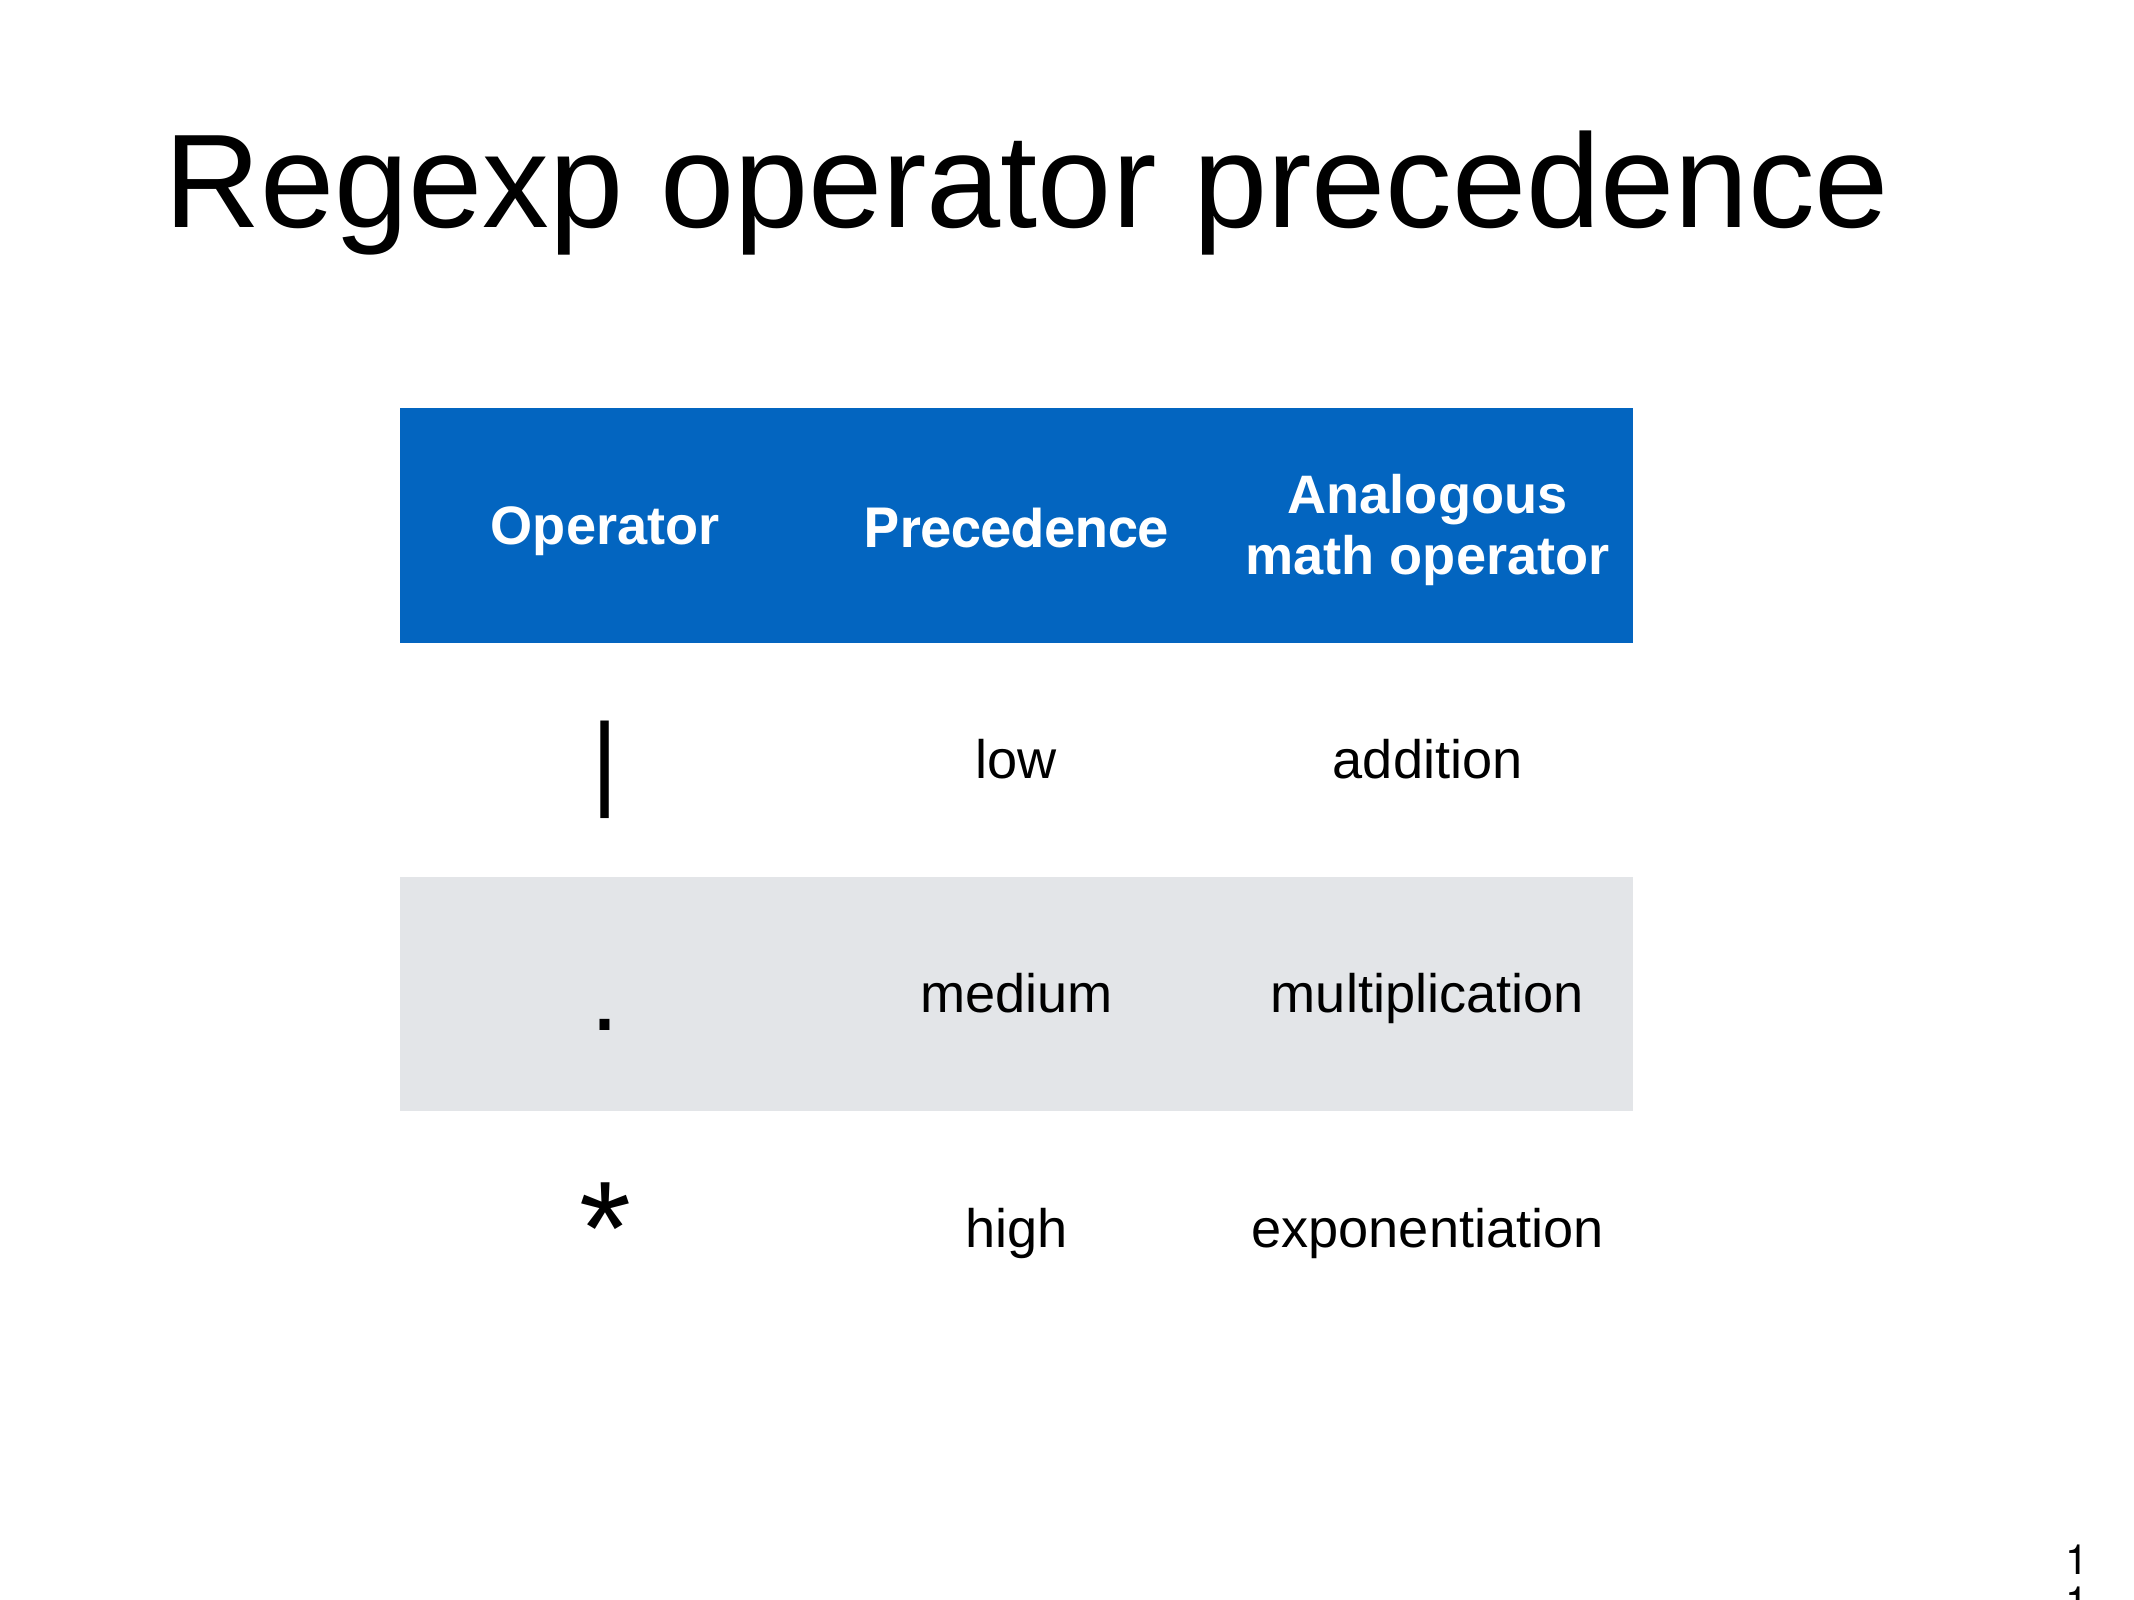

# Regexp operator precedence
| Operator | Precedence | Analogous math operator |
| --- | --- | --- |
| | | low | addition |
| . | medium | multiplication |
| \* | high | exponentiation |
11